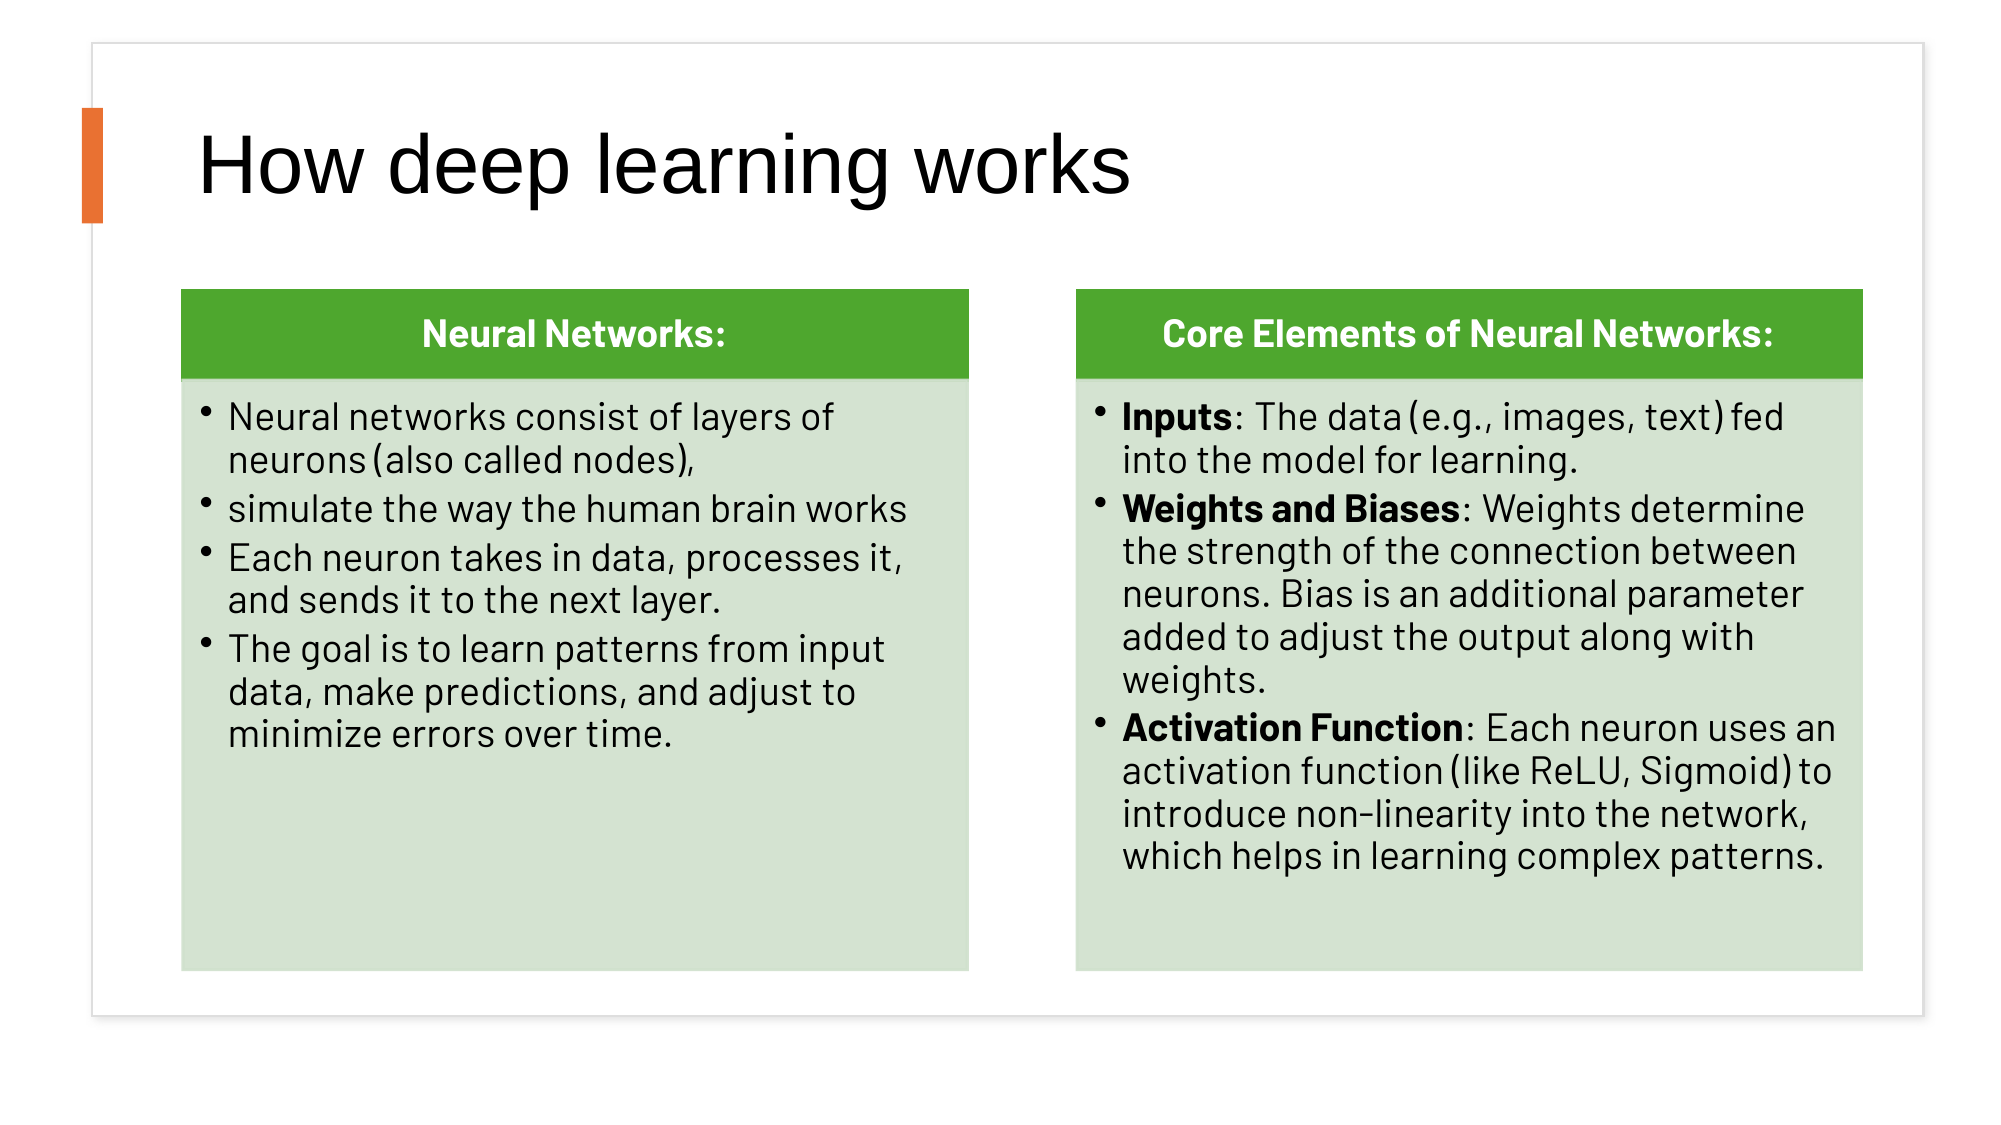

# How deep learning works

Neural Networks:
Neural networks consist of layers of neurons (also called nodes),
simulate the way the human brain works
Each neuron takes in data, processes it, and sends it to the next layer.
The goal is to learn patterns from input data, make predictions, and adjust to minimize errors over time.
Core Elements of Neural Networks:
Inputs: The data (e.g., images, text) fed into the model for learning.
Weights and Biases: Weights determine the strength of the connection between neurons. Bias is an additional parameter added to adjust the output along with weights.
Activation Function: Each neuron uses an activation function (like ReLU, Sigmoid) to introduce non-linearity into the network, which helps in learning complex patterns.